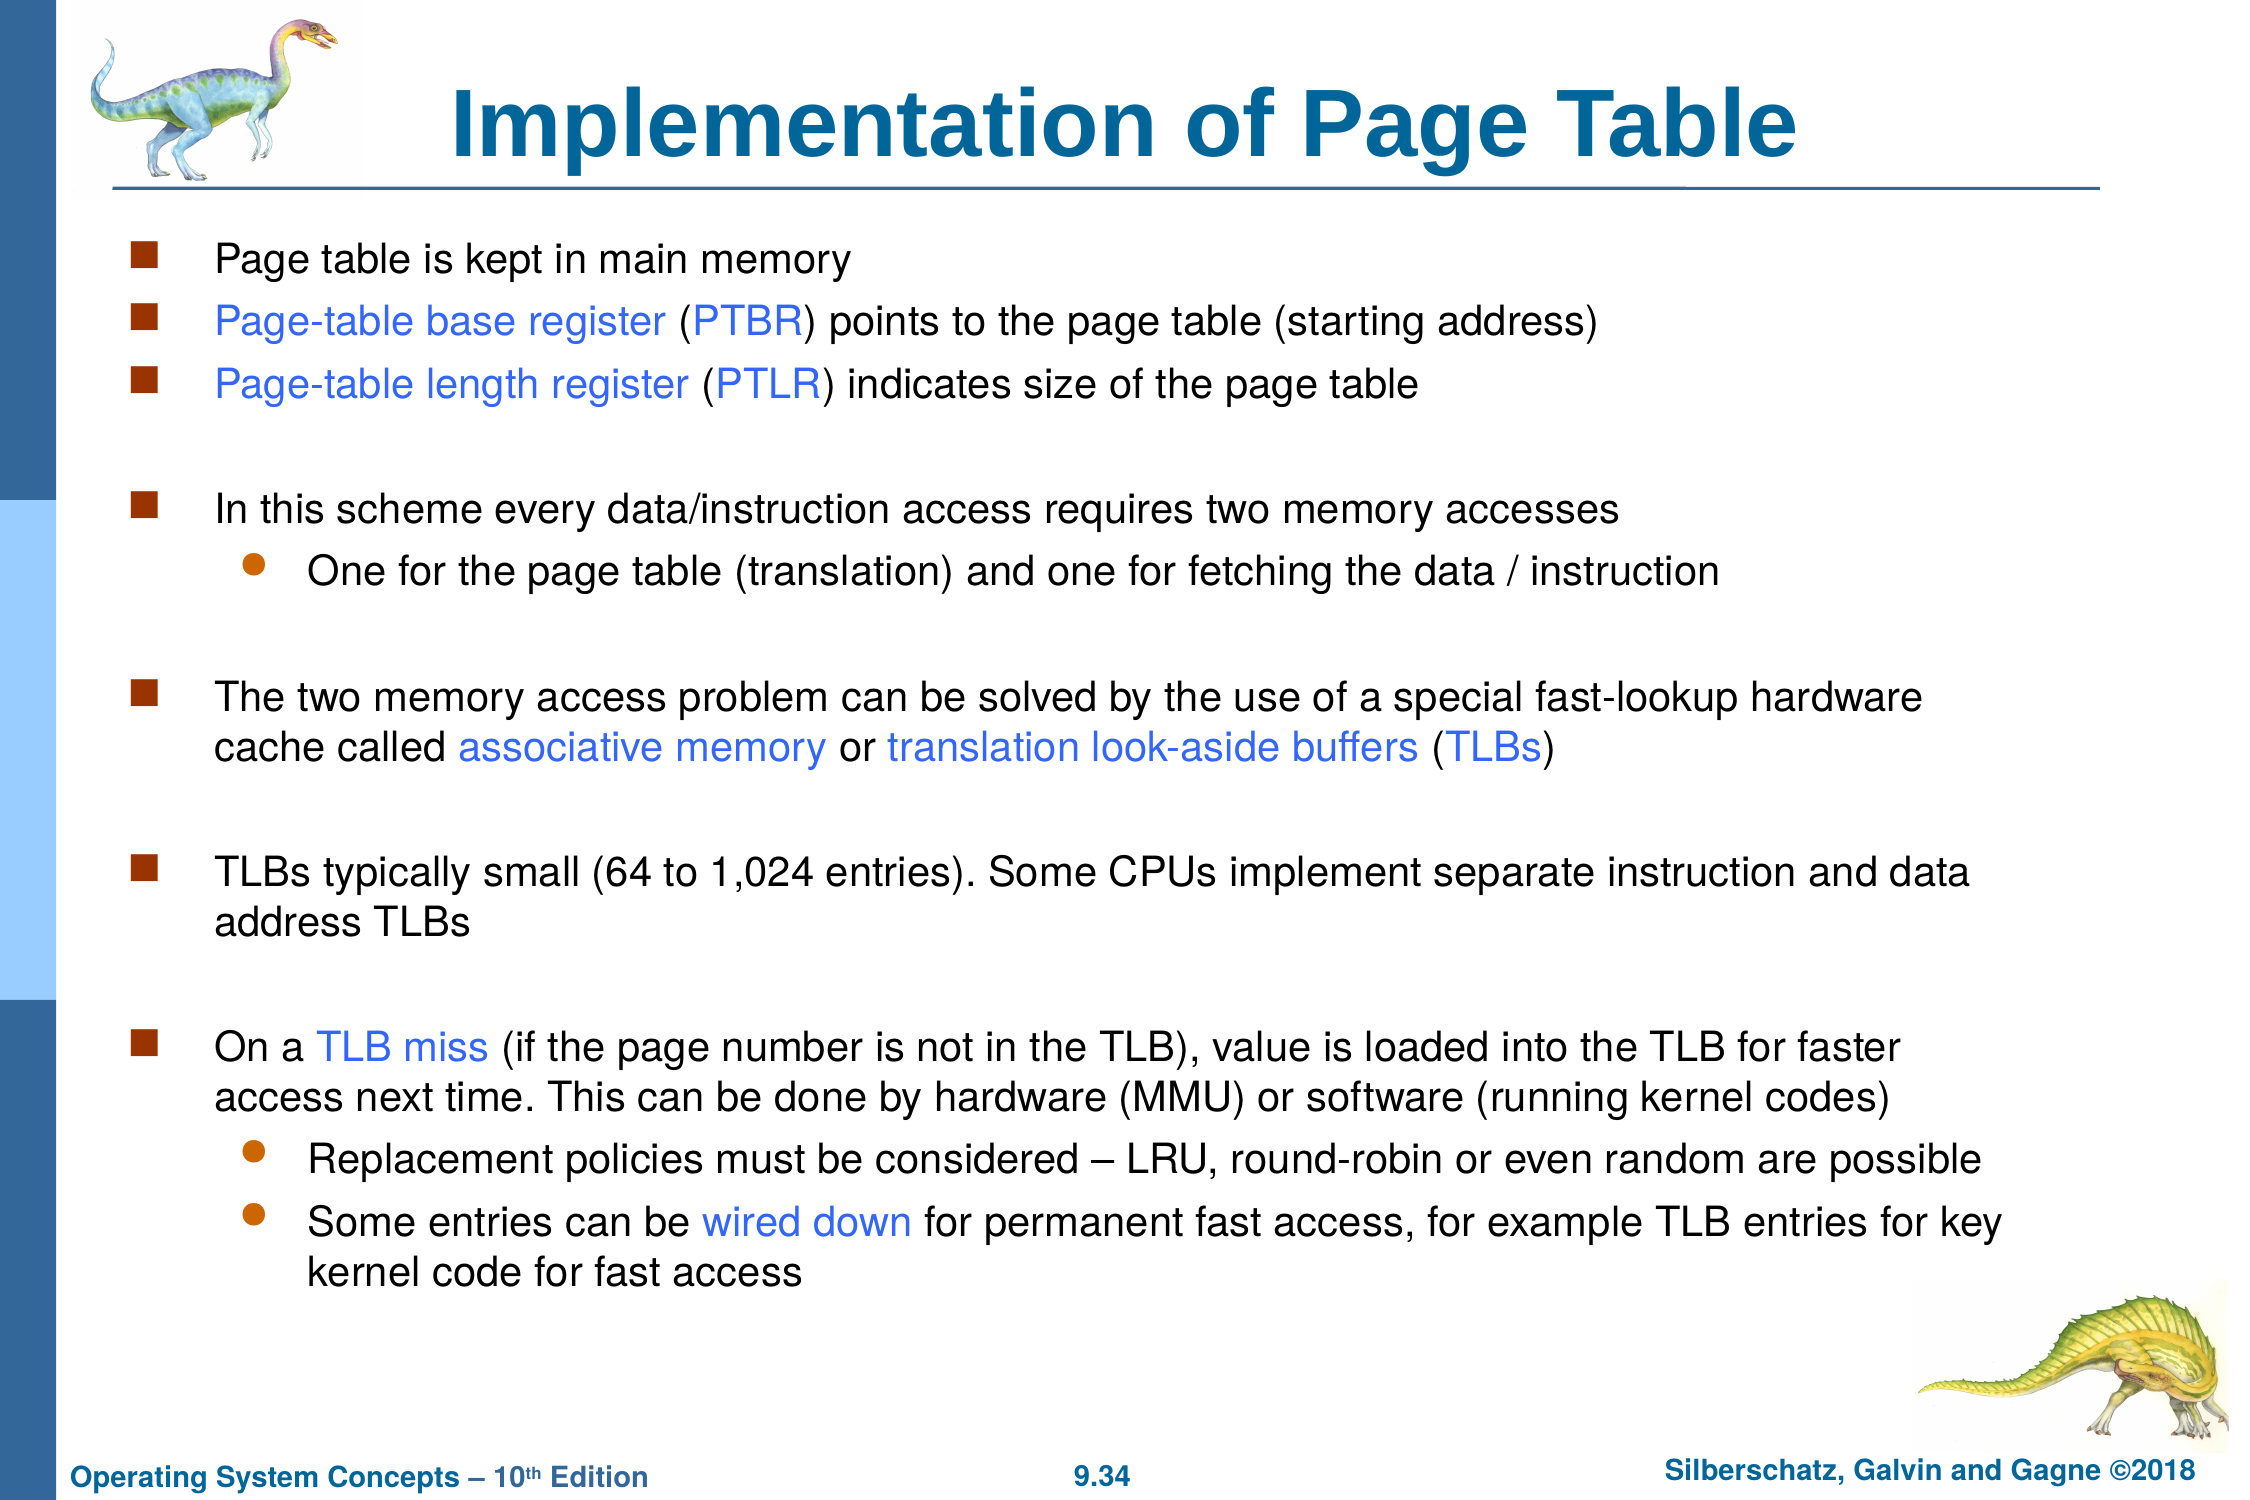

# Implementation of Page Table
Page table is kept in main memory
Page-table base register (PTBR) points to the page table (starting address)
Page-table length register (PTLR) indicates size of the page table

In this scheme every data/instruction access requires two memory accesses
One for the page table (translation) and one for fetching the data / instruction

The two memory access problem can be solved by the use of a special fast-lookup hardware cache called associative memory or translation look-aside buffers (TLBs)

TLBs typically small (64 to 1,024 entries). Some CPUs implement separate instruction and data address TLBs

On a TLB miss (if the page number is not in the TLB), value is loaded into the TLB for faster access next time. This can be done by hardware (MMU) or software (running kernel codes)
Replacement policies must be considered – LRU, round-robin or even random are possible
Some entries can be wired down for permanent fast access, for example TLB entries for key kernel code for fast access